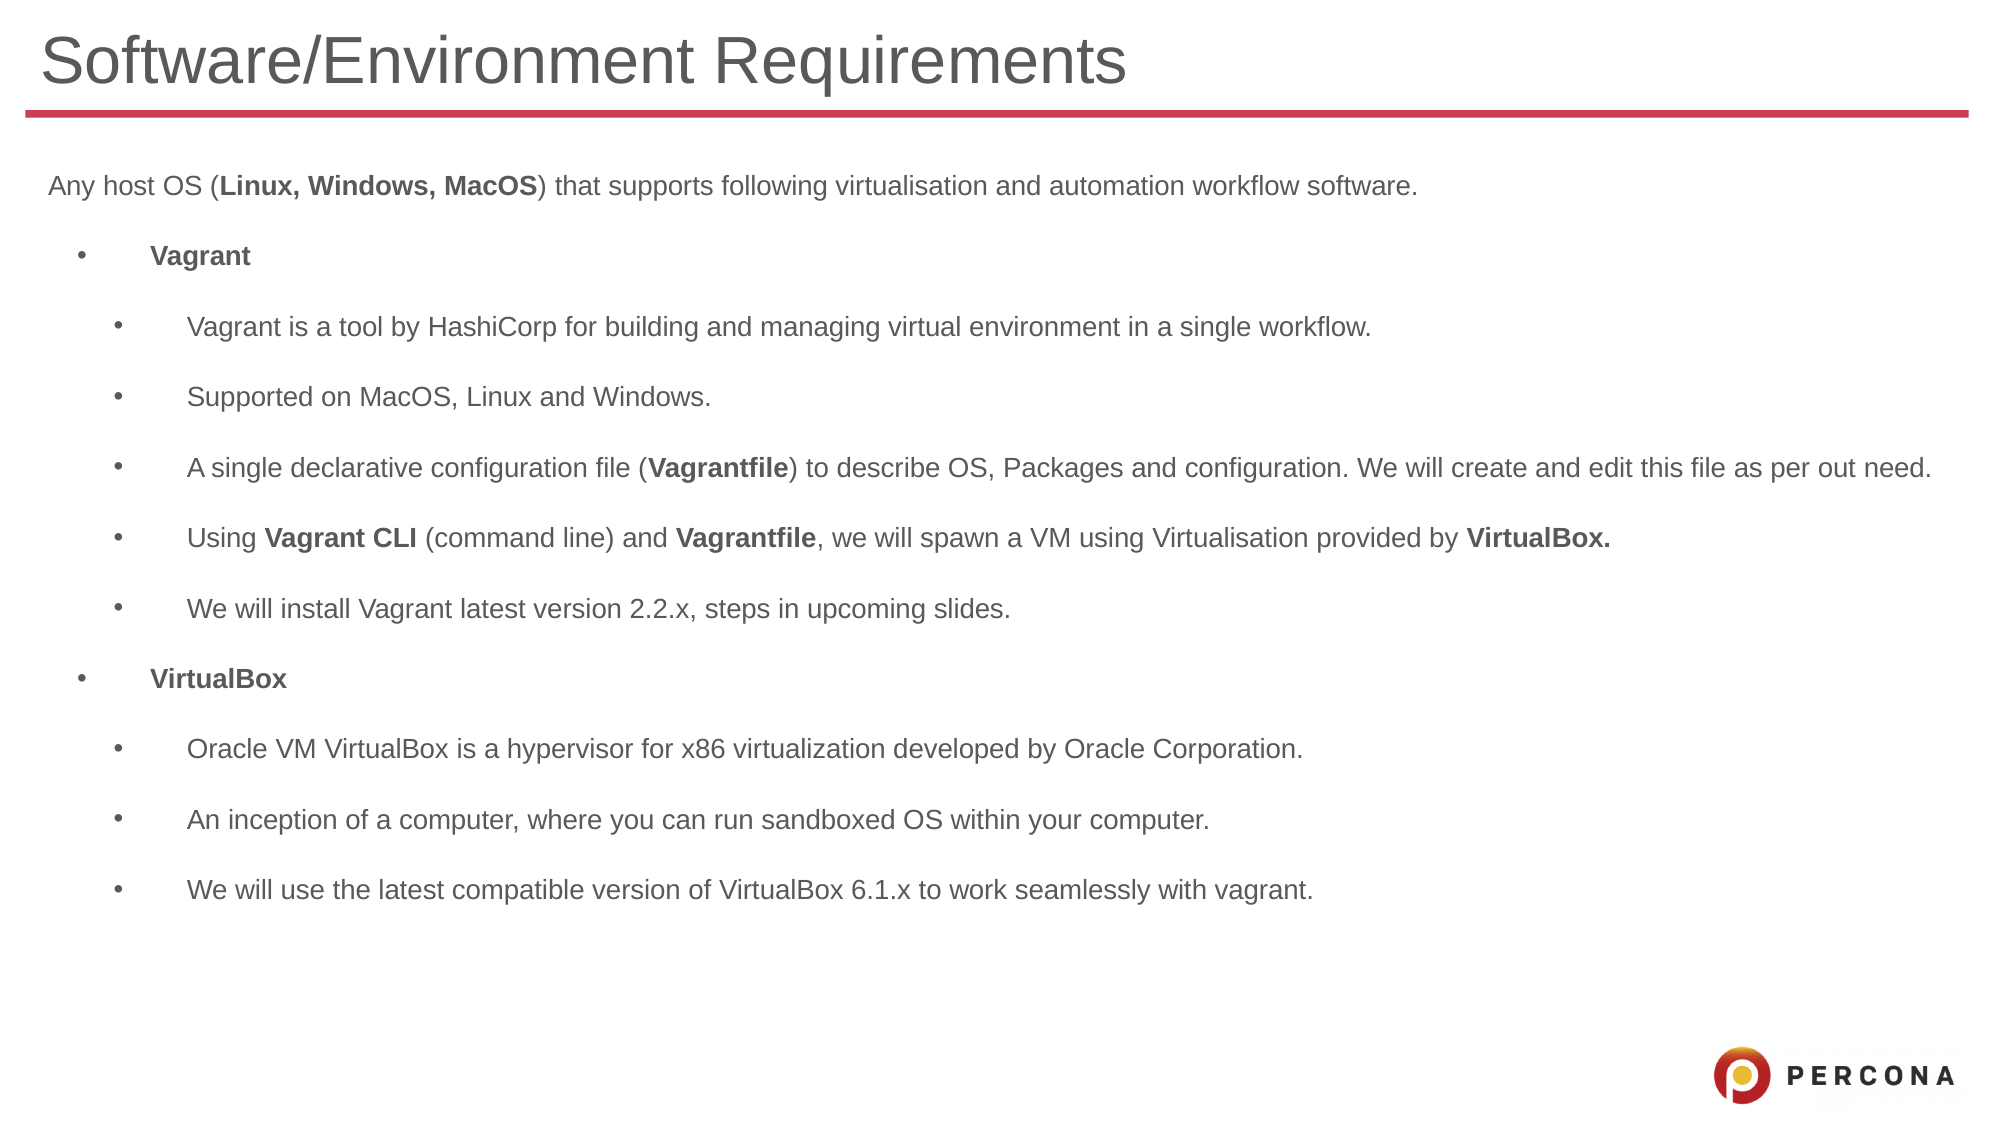

# Software/Environment Requirements
 Any host OS (Linux, Windows, MacOS) that supports following virtualisation and automation workflow software.
Vagrant
Vagrant is a tool by HashiCorp for building and managing virtual environment in a single workflow.
Supported on MacOS, Linux and Windows.
A single declarative configuration file (Vagrantfile) to describe OS, Packages and configuration. We will create and edit this file as per out need.
Using Vagrant CLI (command line) and Vagrantfile, we will spawn a VM using Virtualisation provided by VirtualBox.
We will install Vagrant latest version 2.2.x, steps in upcoming slides.
VirtualBox
Oracle VM VirtualBox is a hypervisor for x86 virtualization developed by Oracle Corporation.
An inception of a computer, where you can run sandboxed OS within your computer.
We will use the latest compatible version of VirtualBox 6.1.x to work seamlessly with vagrant.